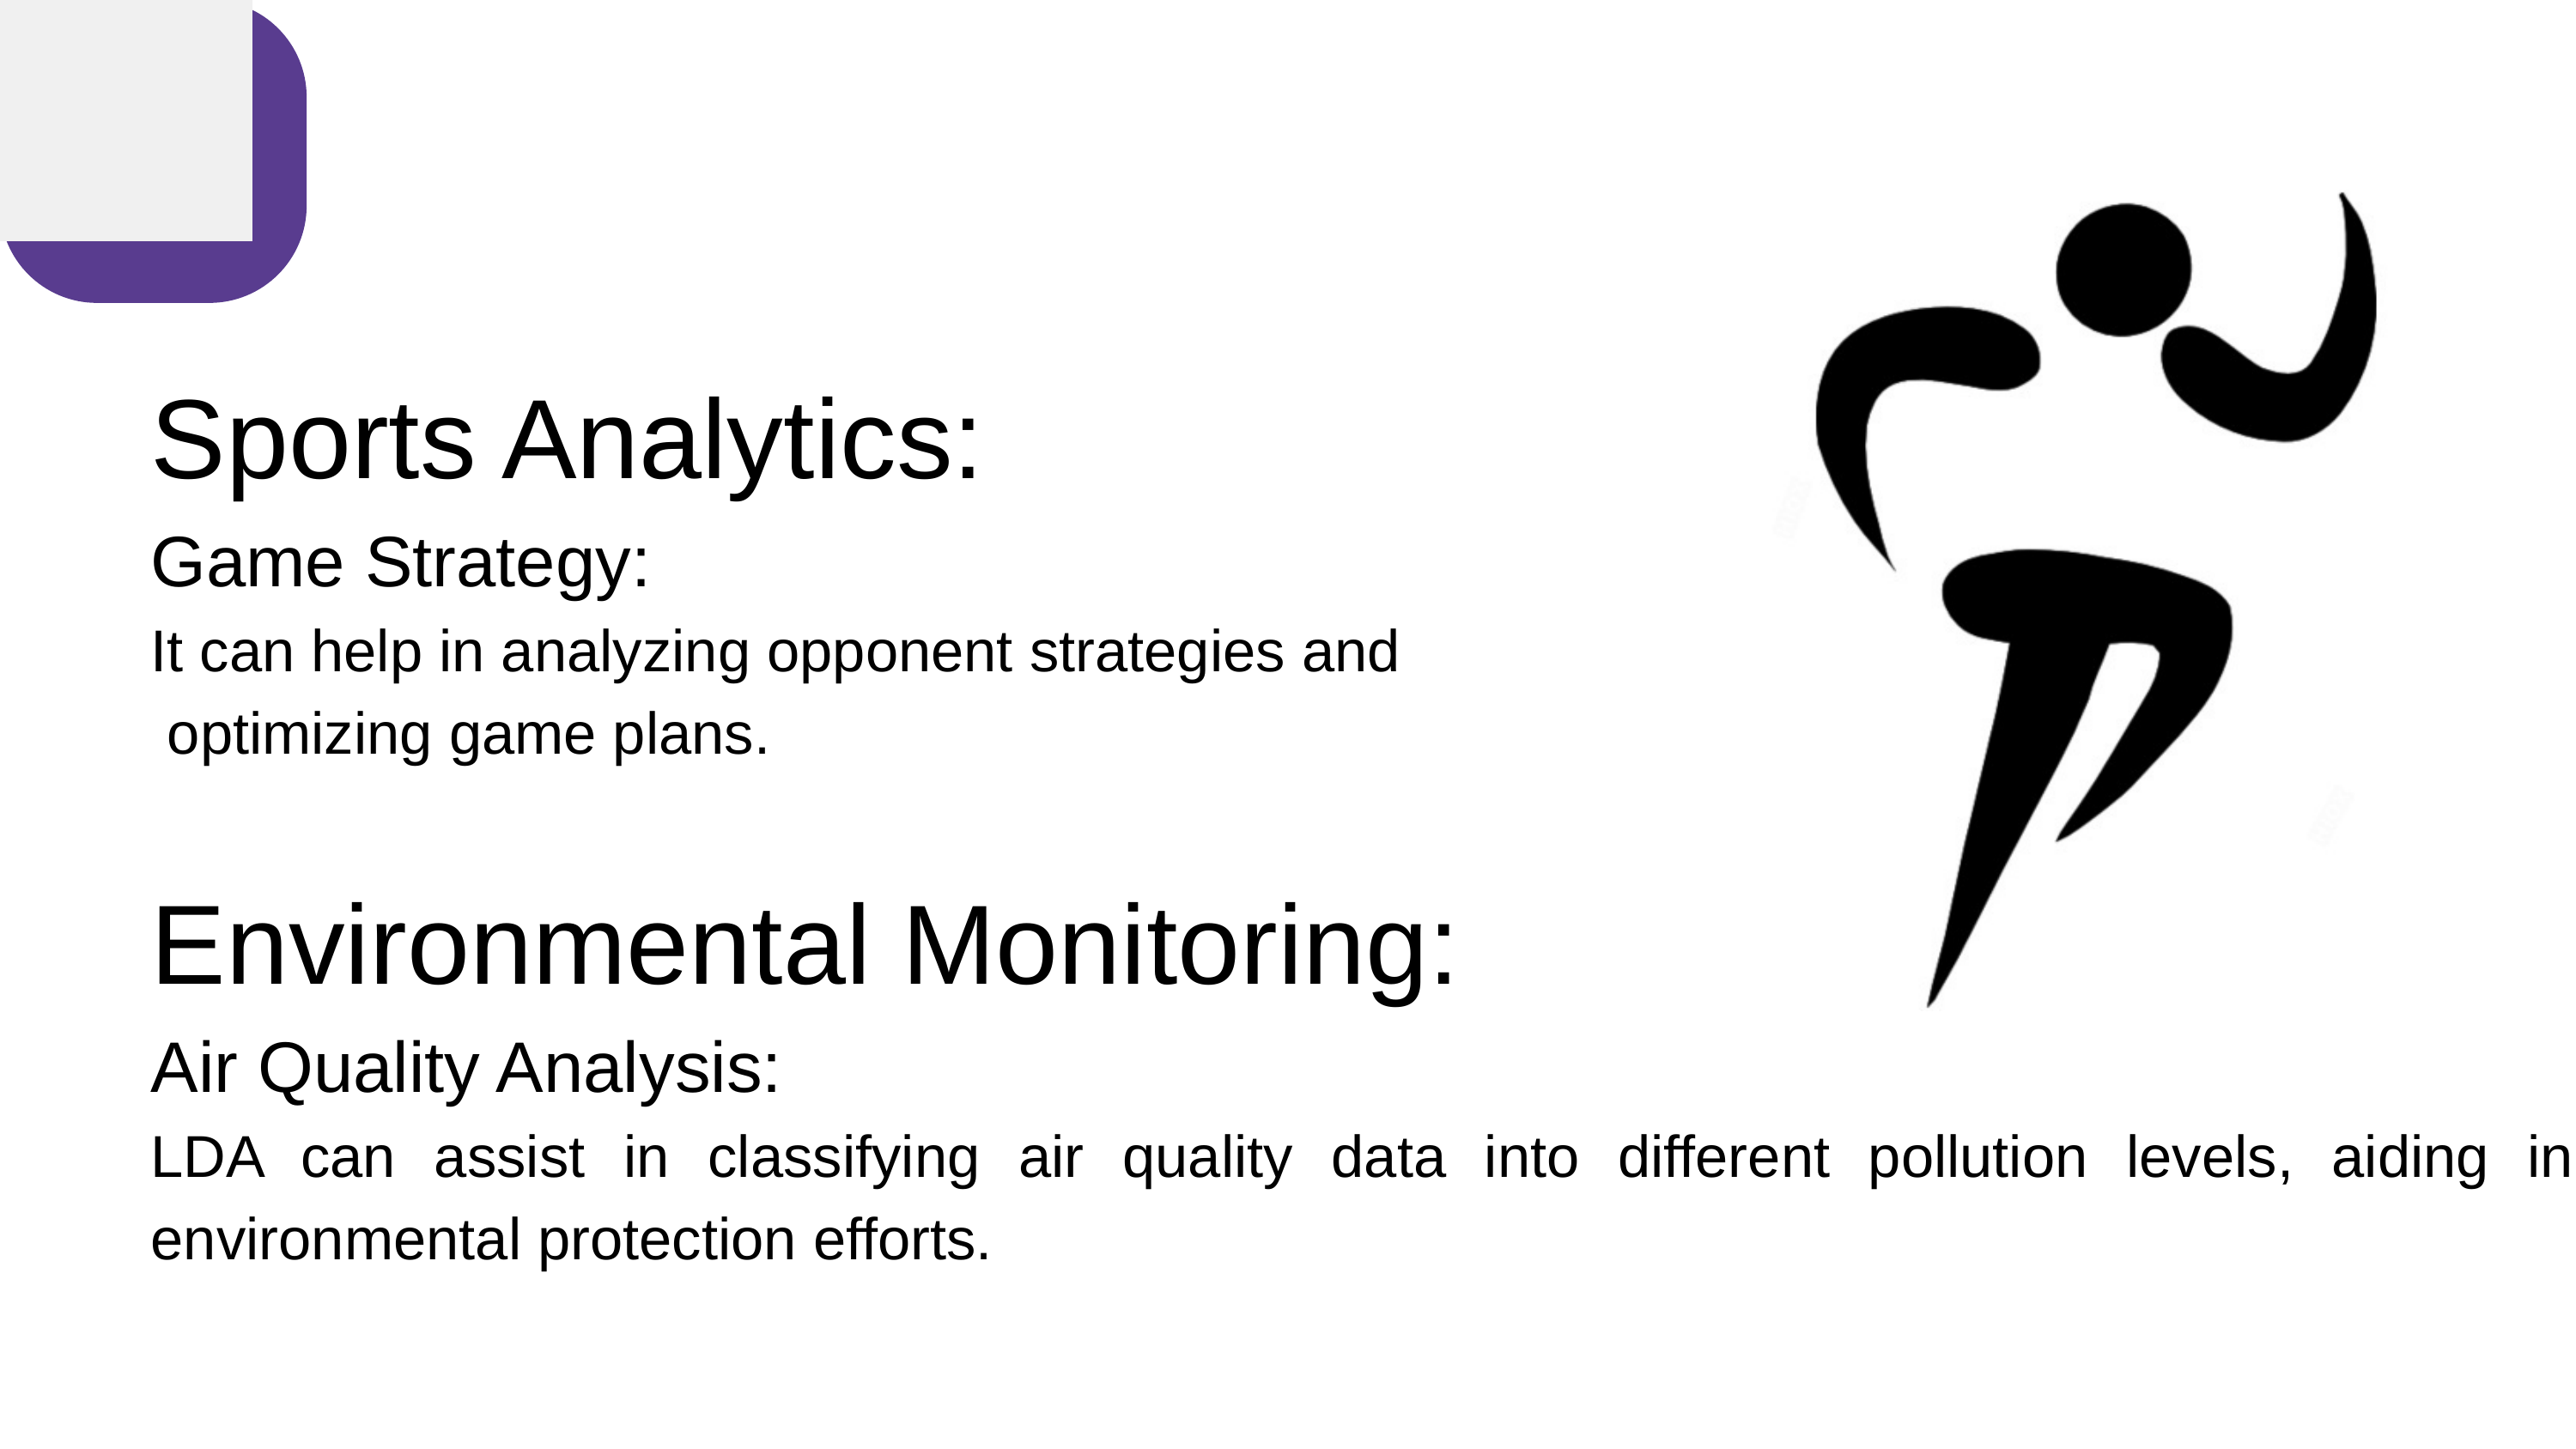

Sports Analytics:
Game Strategy:
It can help in analyzing opponent strategies and
 optimizing game plans.

Environmental Monitoring:
Air Quality Analysis:
LDA can assist in classifying air quality data into different pollution levels, aiding in environmental protection efforts.